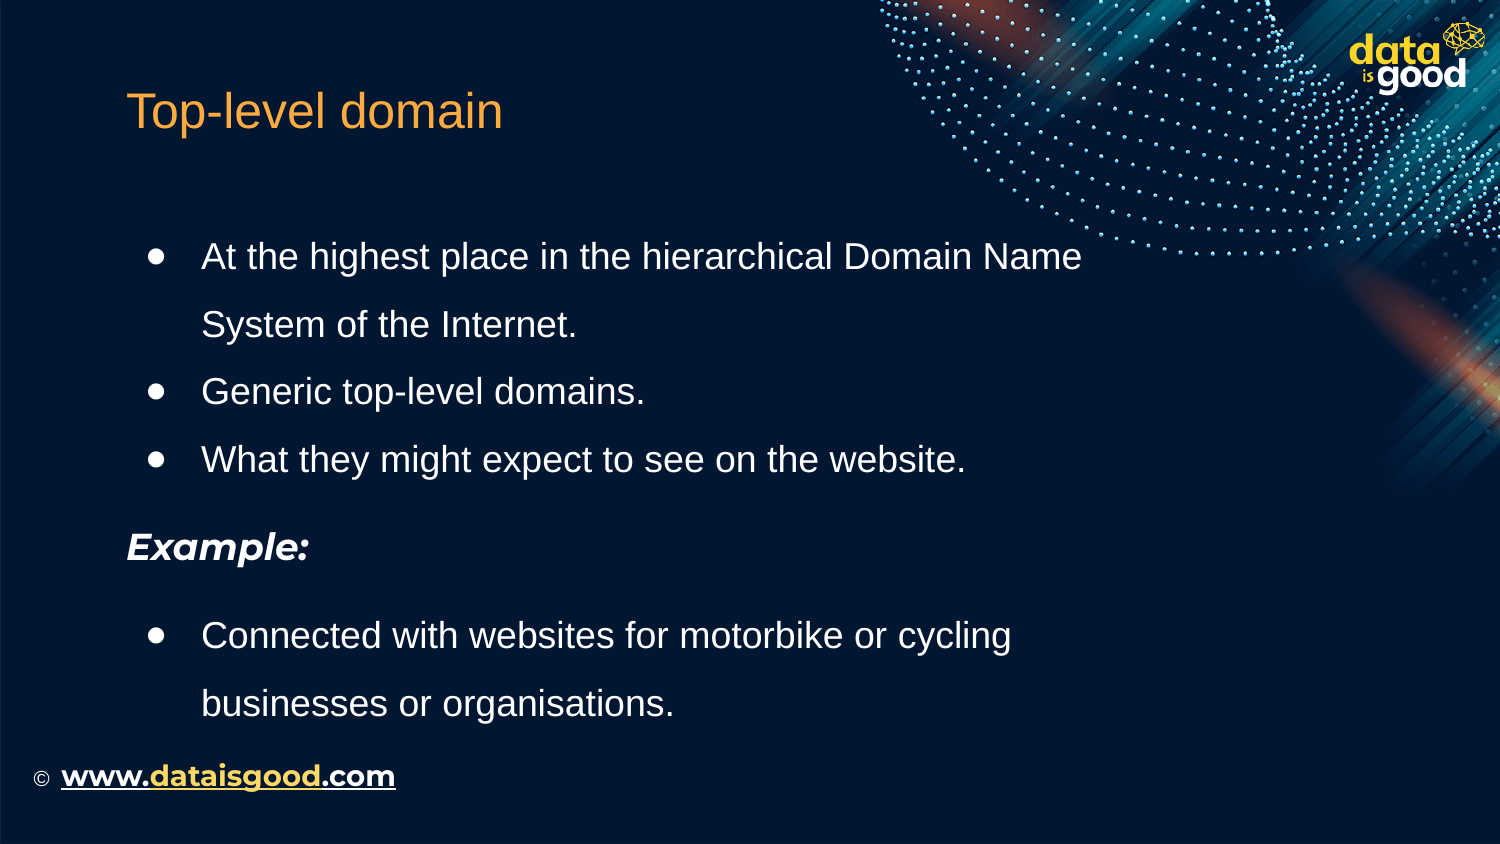

# Top-level domain
At the highest place in the hierarchical Domain Name System of the Internet.
Generic top-level domains.
What they might expect to see on the website.
Example:
Connected with websites for motorbike or cycling businesses or organisations.